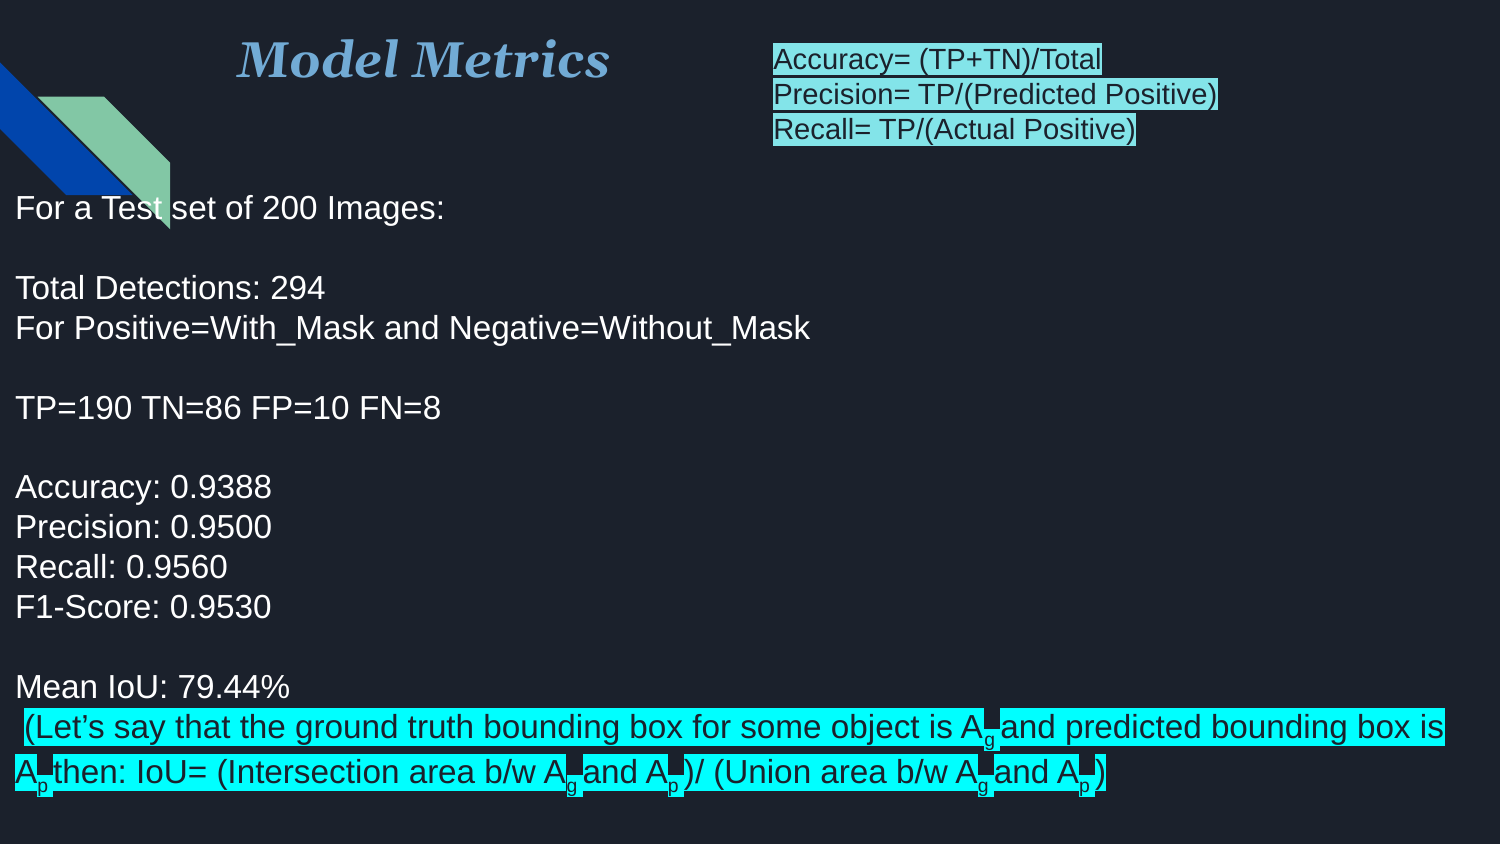

# Model Metrics
Accuracy= (TP+TN)/Total
Precision= TP/(Predicted Positive)
Recall= TP/(Actual Positive)
For a Test set of 200 Images:

Total Detections: 294
For Positive=With_Mask and Negative=Without_Mask

TP=190 TN=86 FP=10 FN=8

Accuracy: 0.9388
Precision: 0.9500
Recall: 0.9560
F1-Score: 0.9530

Mean IoU: 79.44%
 (Let’s say that the ground truth bounding box for some object is Ag and predicted bounding box is Ap then: IoU= (Intersection area b/w Ag and Ap )/ (Union area b/w Ag and Ap )